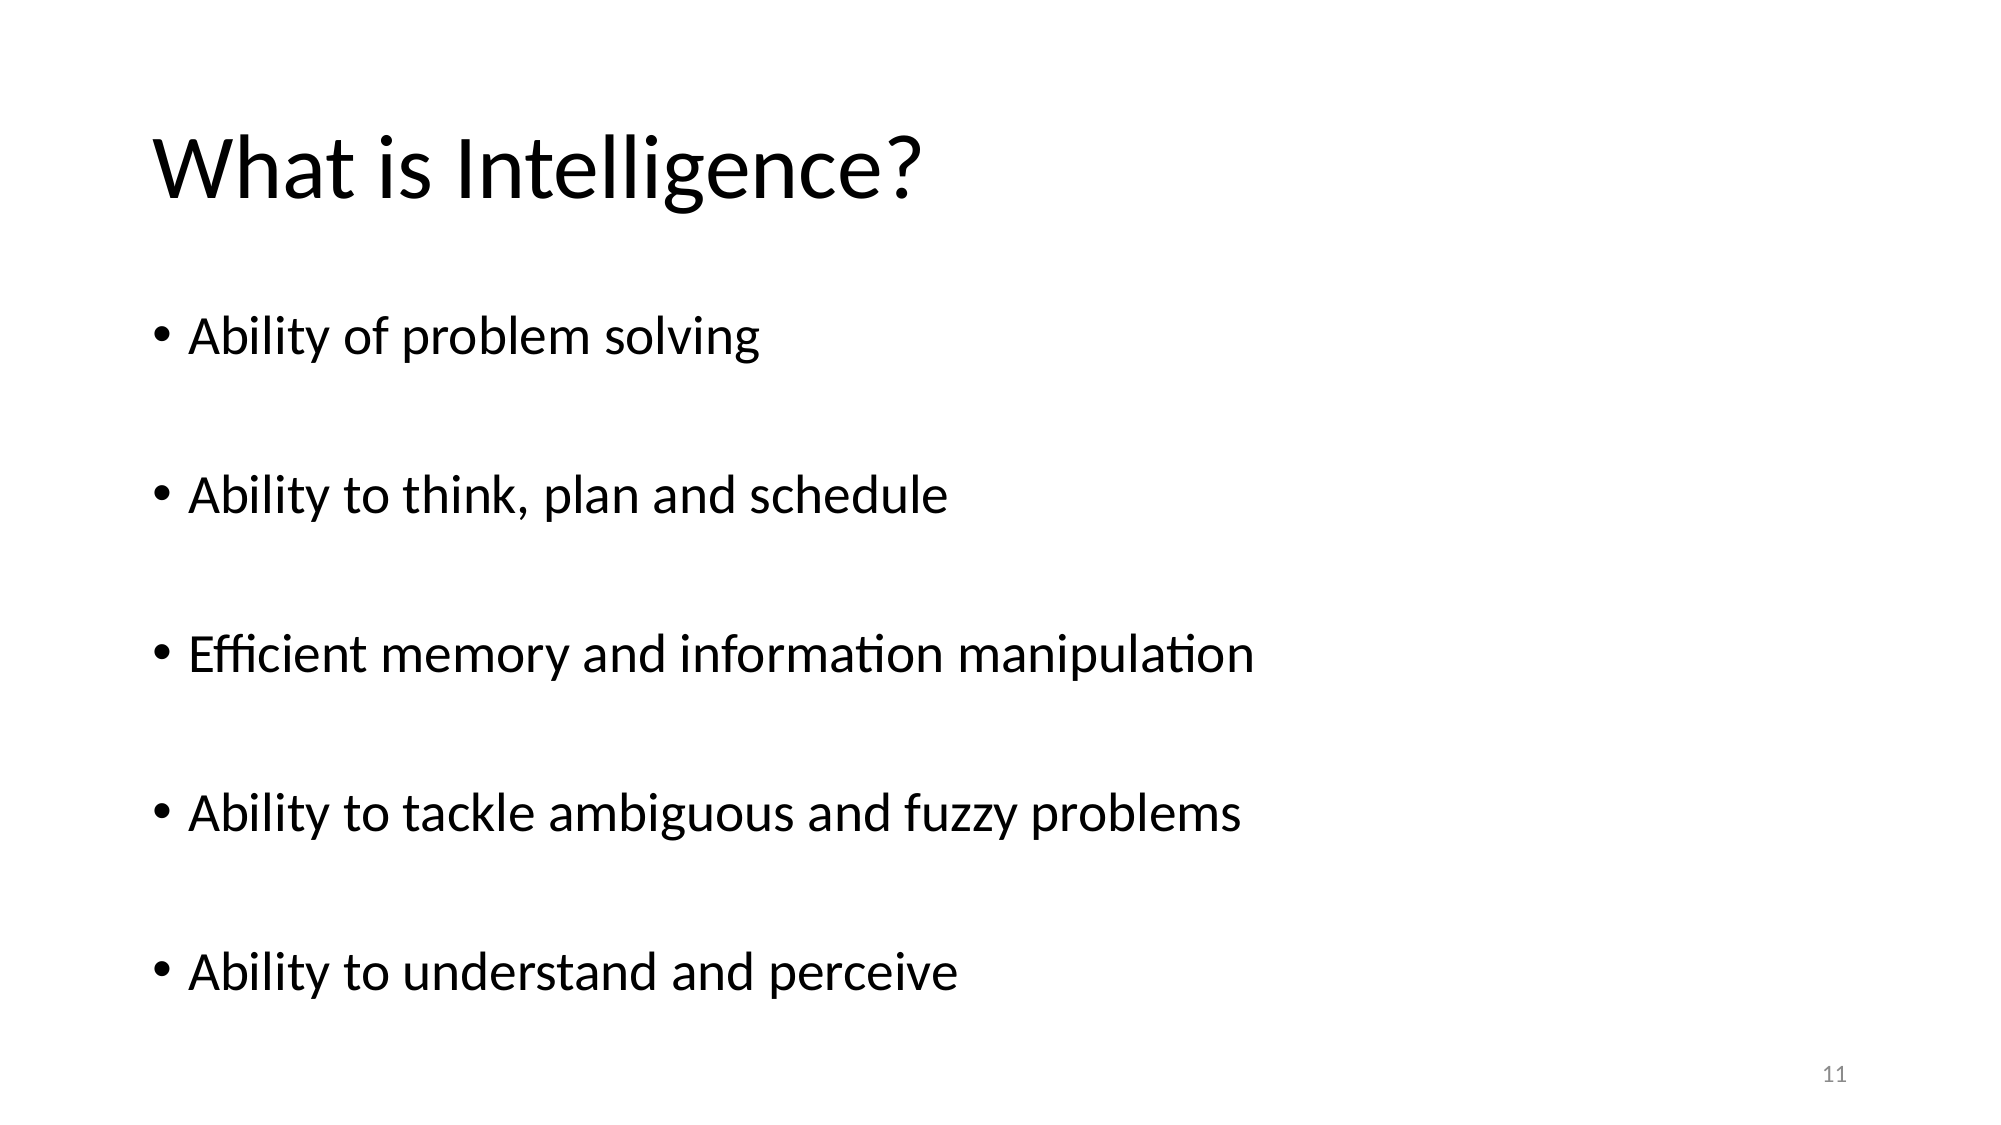

# What is Intelligence?
Ability of problem solving

Ability to think, plan and schedule

Efficient memory and information manipulation

Ability to tackle ambiguous and fuzzy problems

Ability to understand and perceive
11